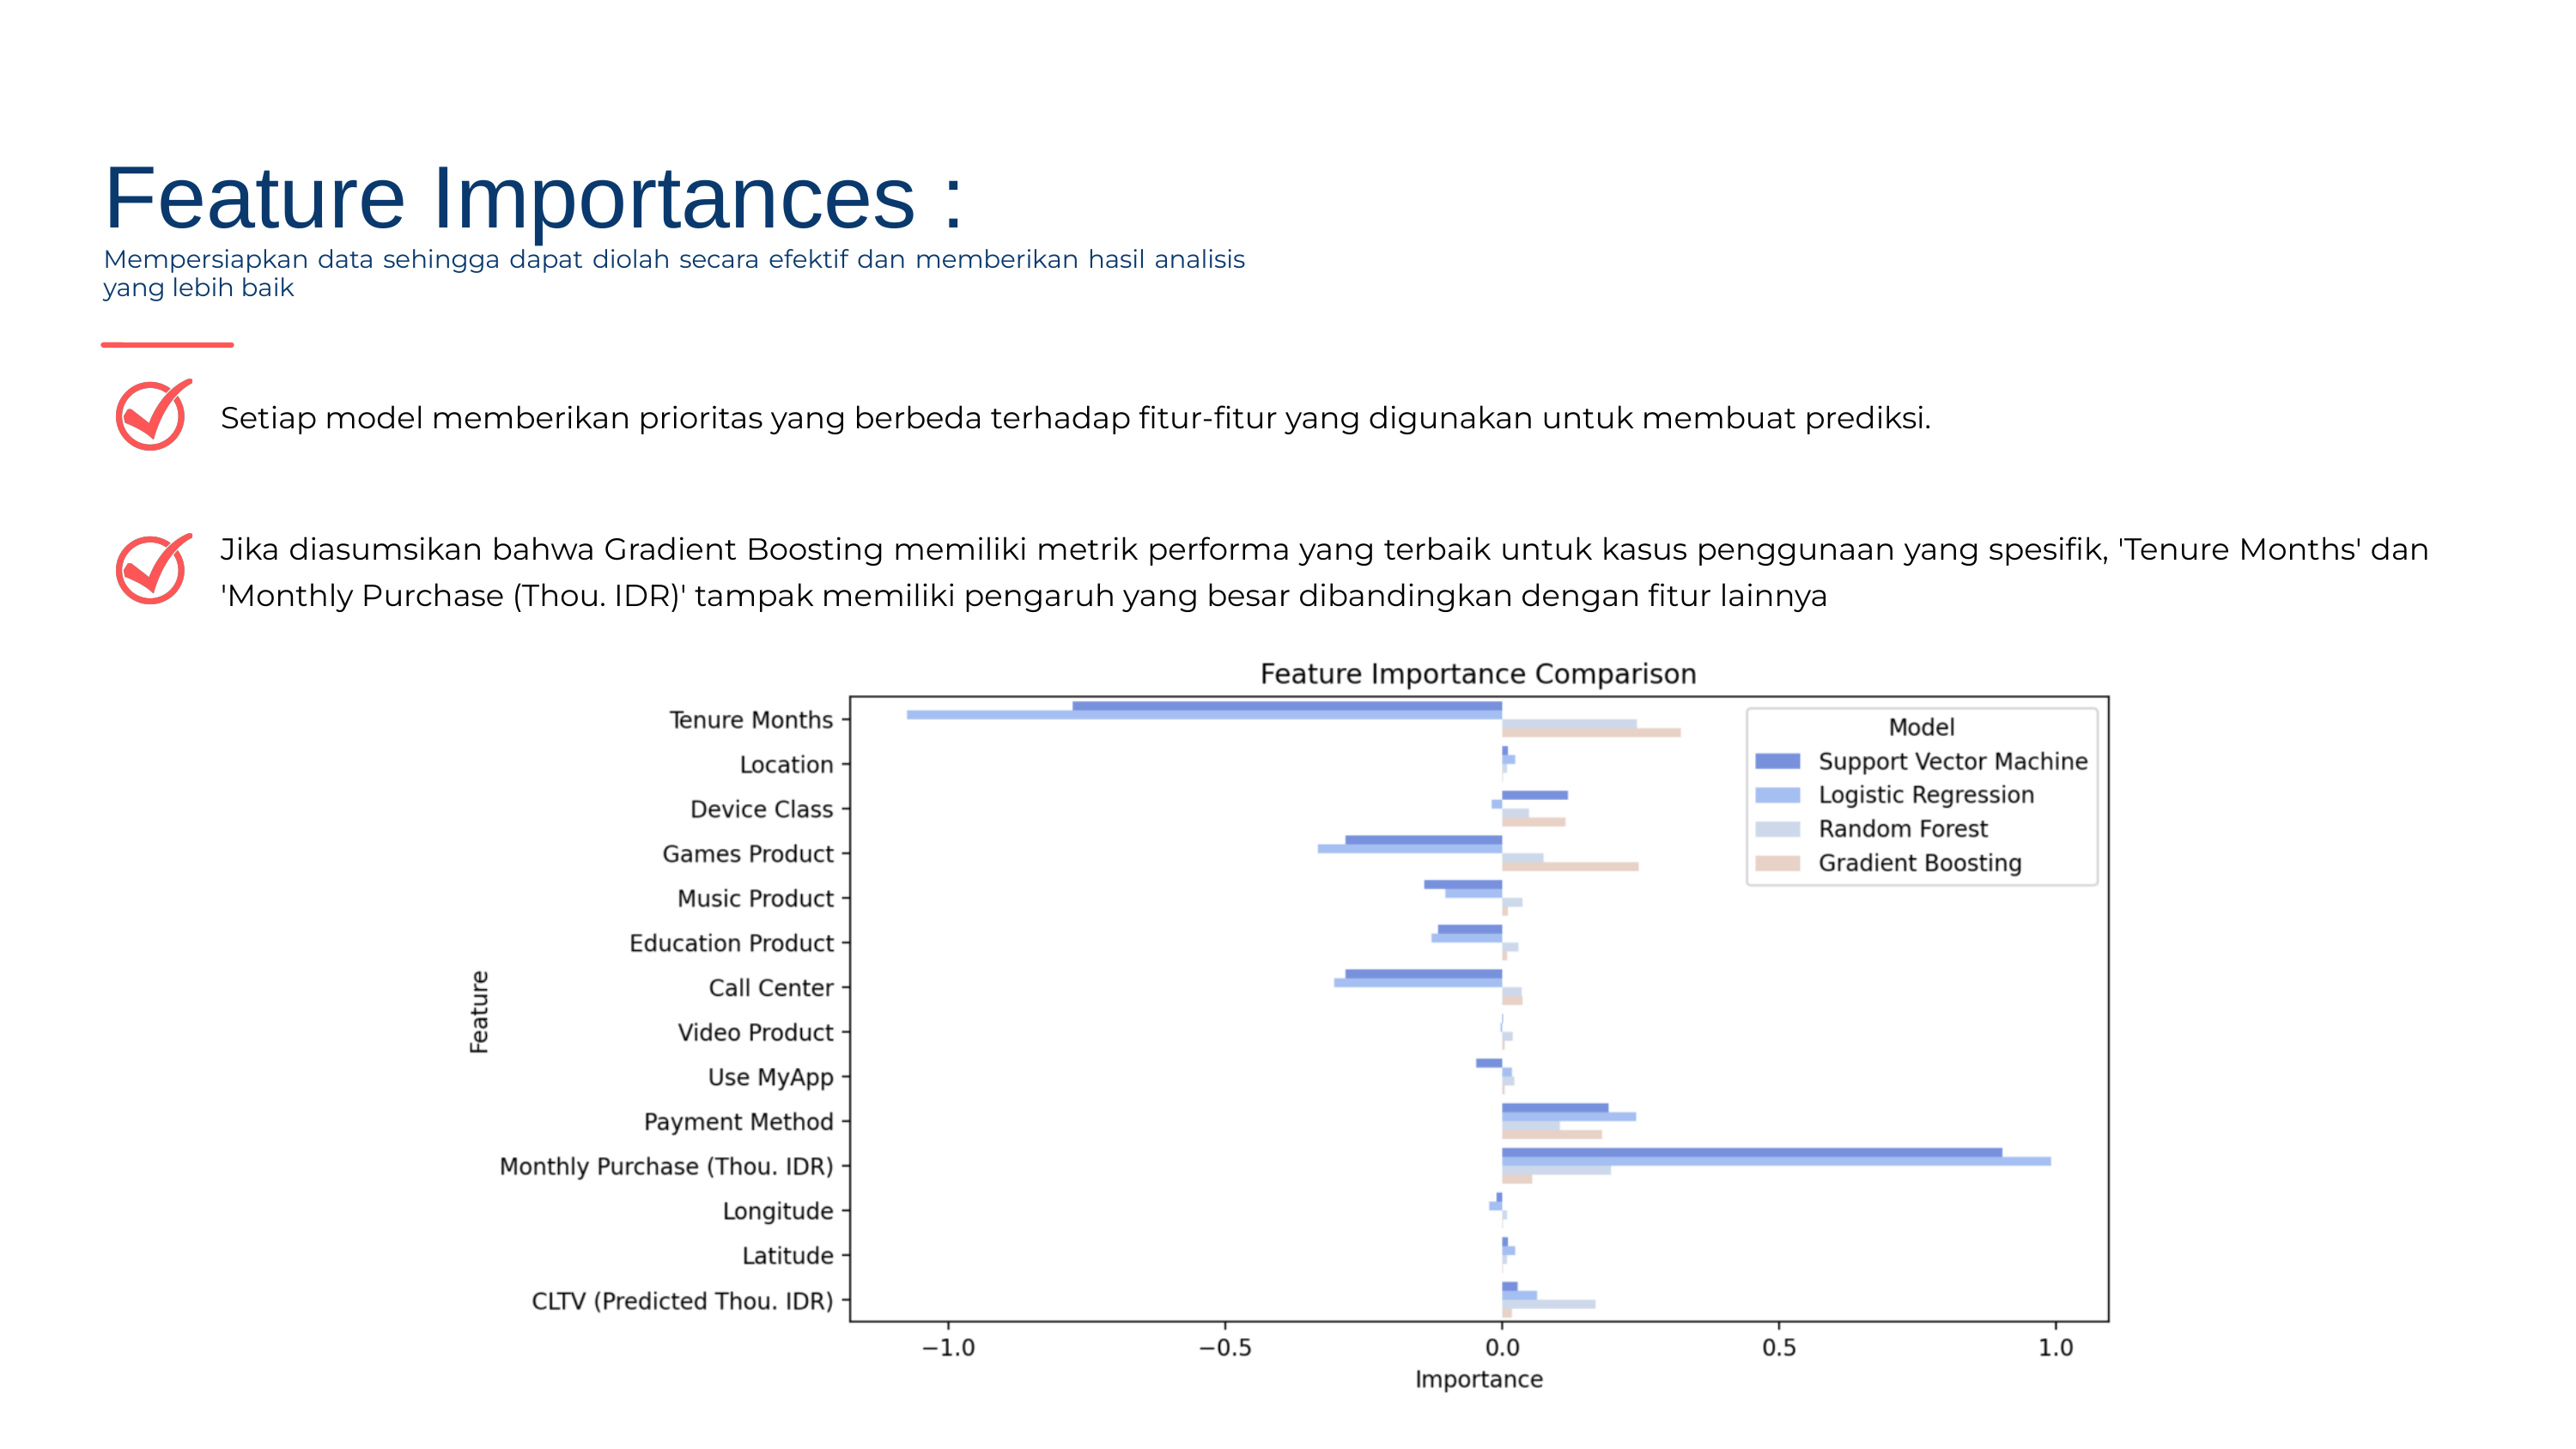

Feature Importances :
Mempersiapkan data sehingga dapat diolah secara efektif dan memberikan hasil analisis yang lebih baik

Setiap model memberikan prioritas yang berbeda terhadap fitur-fitur yang digunakan untuk membuat prediksi.
Jika diasumsikan bahwa Gradient Boosting memiliki metrik performa yang terbaik untuk kasus penggunaan yang spesifik, 'Tenure Months' dan 'Monthly Purchase (Thou. IDR)' tampak memiliki pengaruh yang besar dibandingkan dengan fitur lainnya